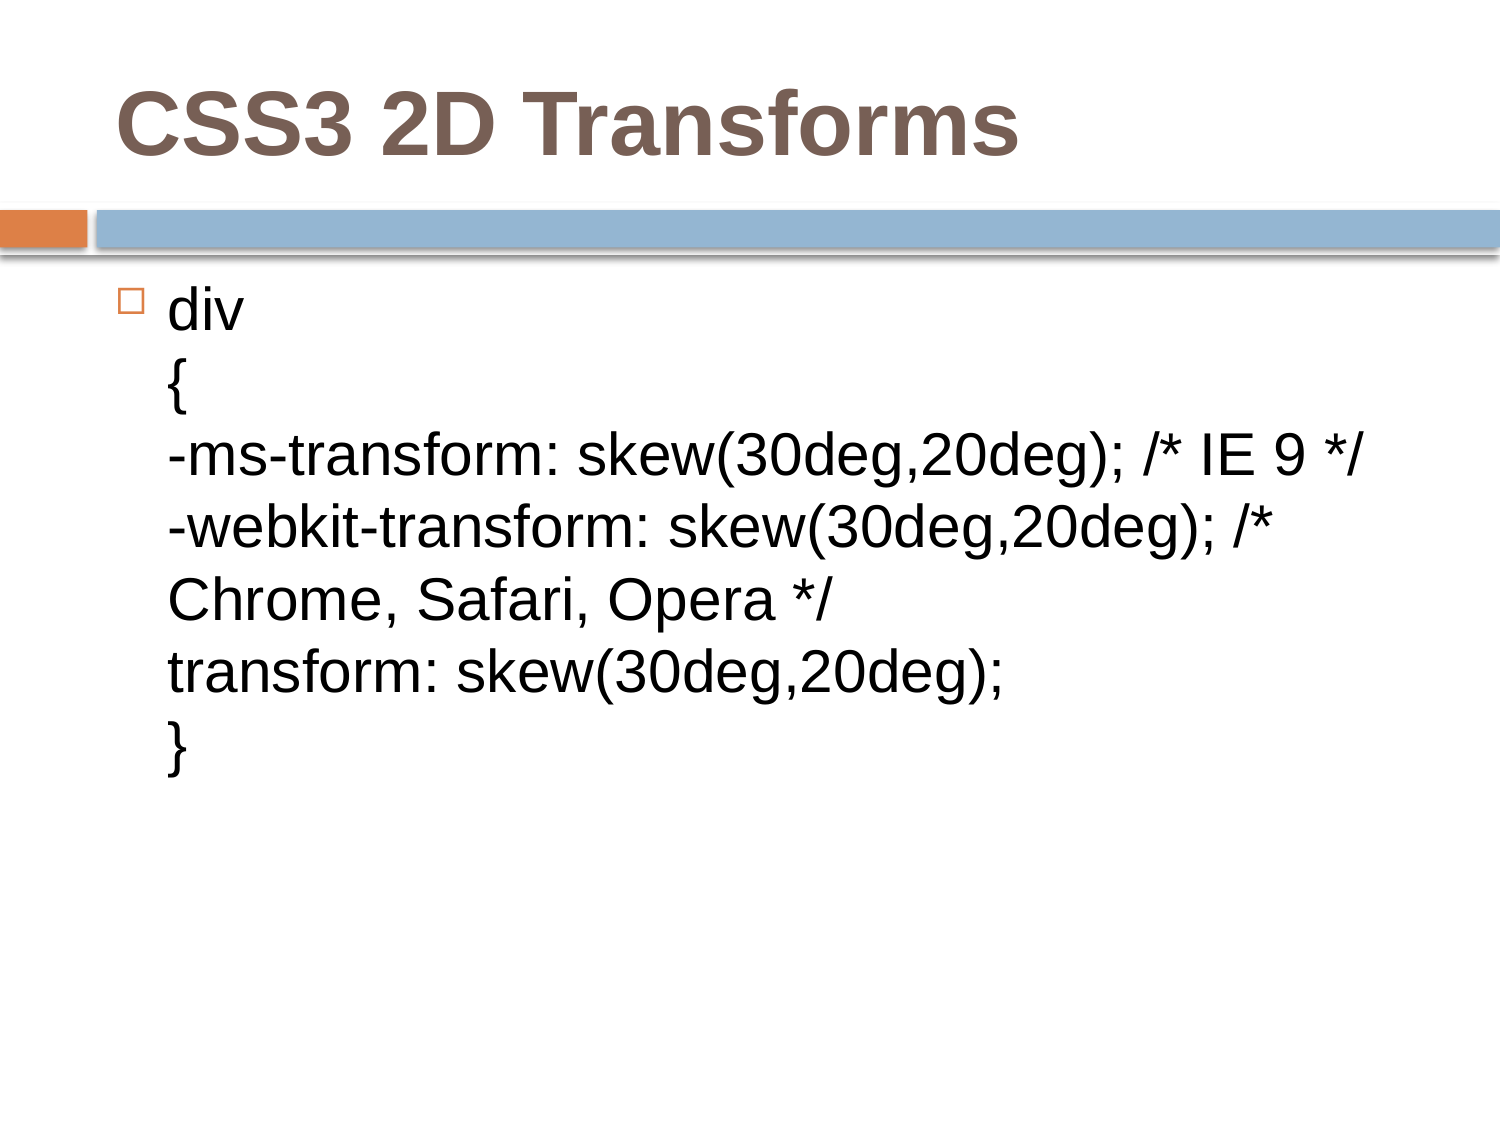

# CSS3 2D Transforms
div
{
-ms-transform: skew(30deg,20deg); /* IE 9 */
-webkit-transform: skew(30deg,20deg); /* Chrome, Safari, Opera */
transform: skew(30deg,20deg);
}